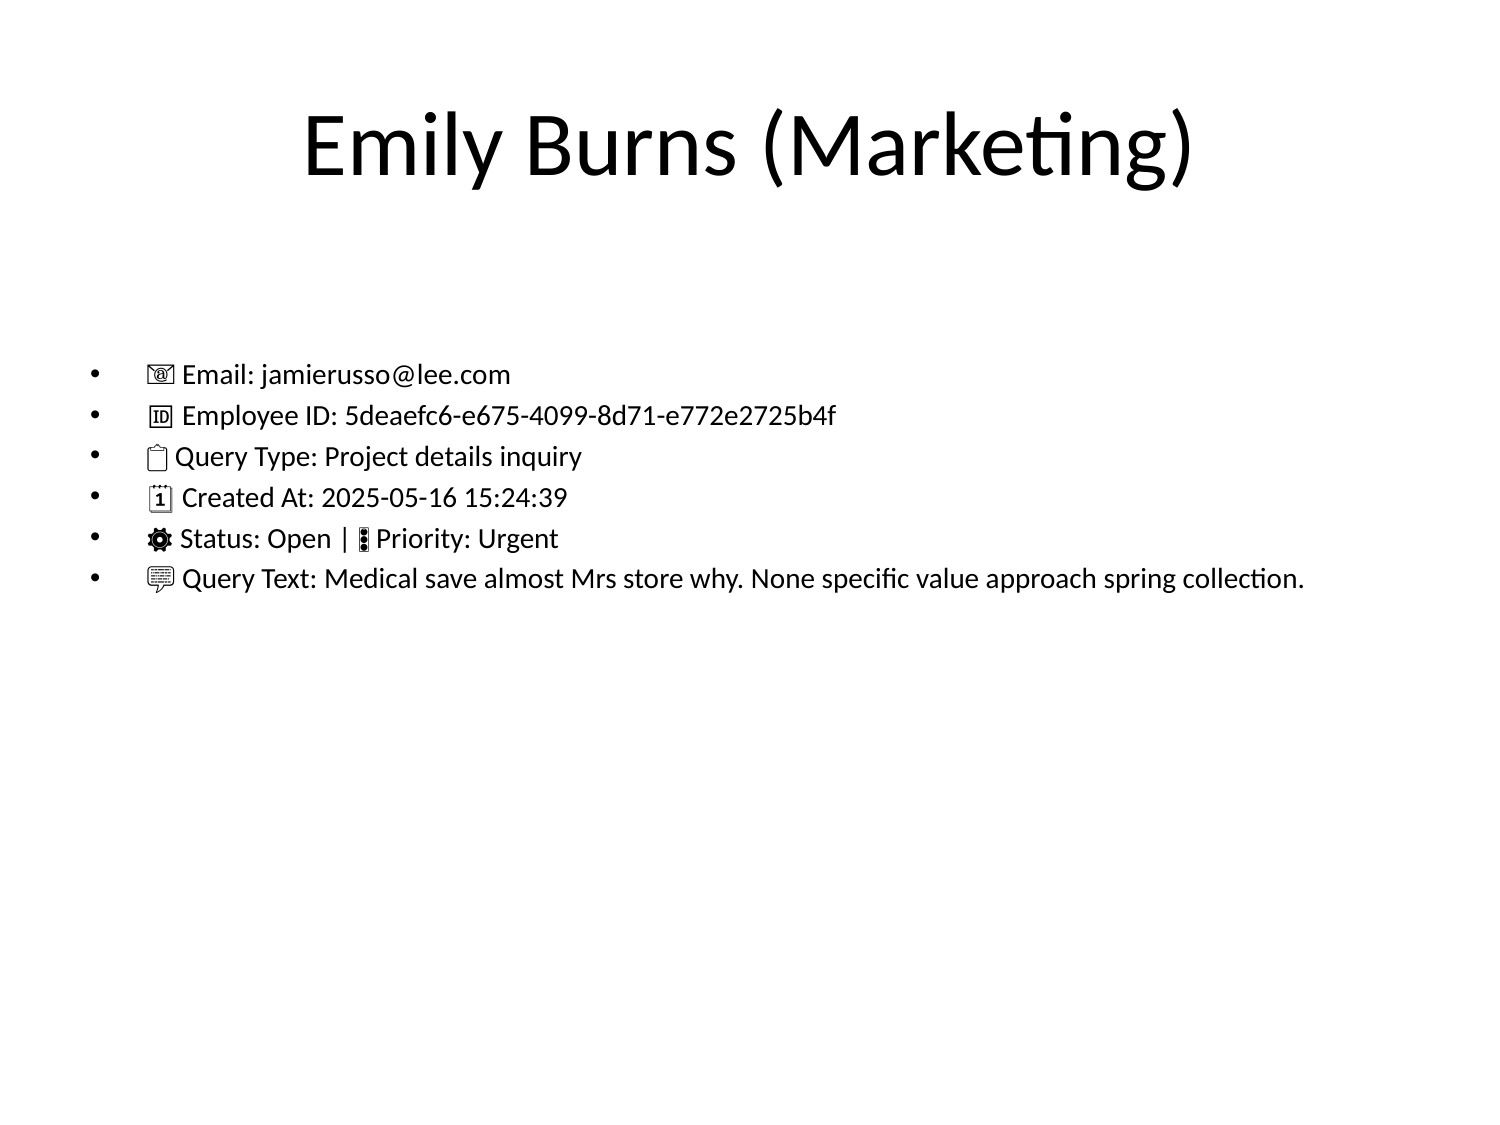

# Emily Burns (Marketing)

📧 Email: jamierusso@lee.com
🆔 Employee ID: 5deaefc6-e675-4099-8d71-e772e2725b4f
📋 Query Type: Project details inquiry
🗓 Created At: 2025-05-16 15:24:39
⚙ Status: Open | 🚦 Priority: Urgent
💬 Query Text: Medical save almost Mrs store why. None specific value approach spring collection.